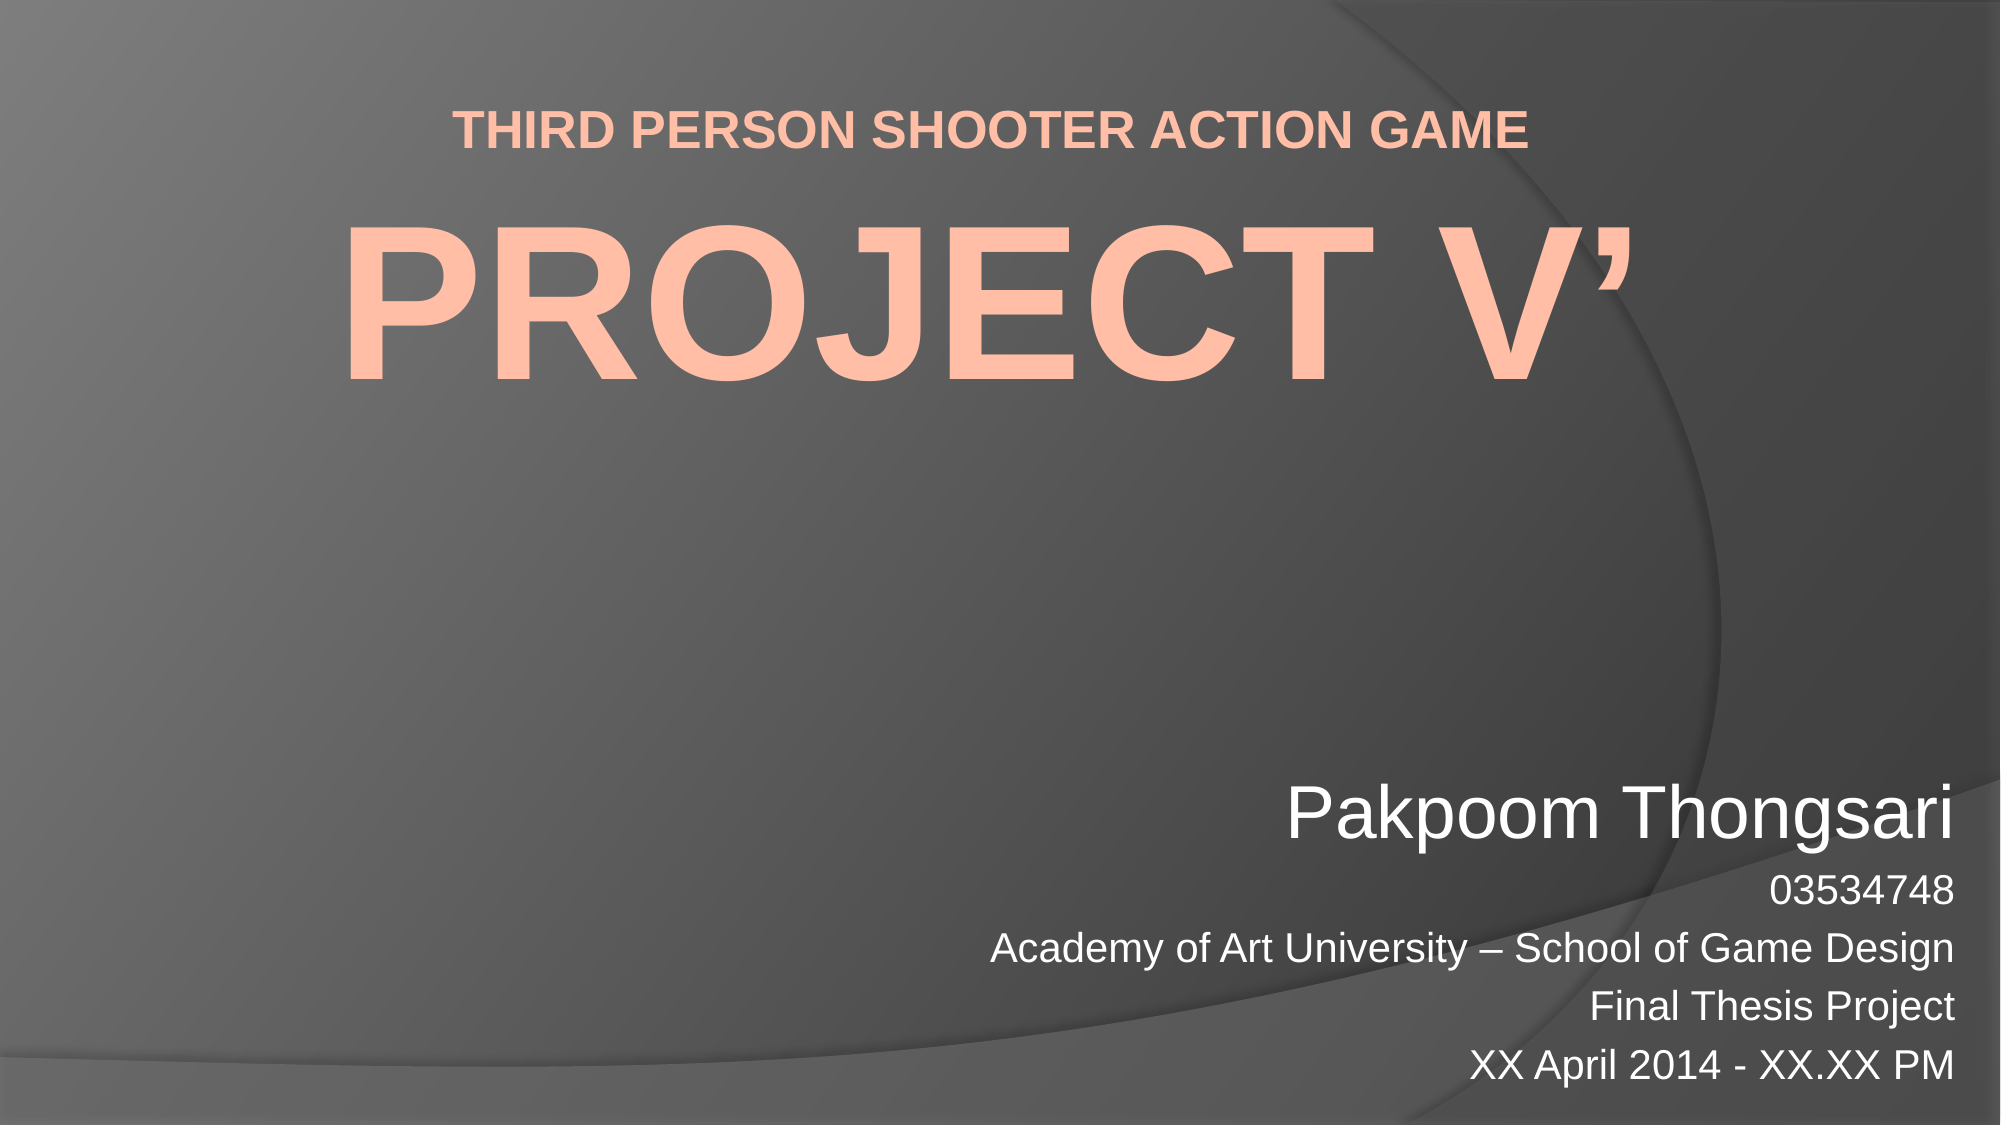

# Third Person Shooter Action Game Project V’
Pakpoom Thongsari
03534748
Academy of Art University – School of Game Design
Final Thesis Project
XX April 2014 - XX.XX PM